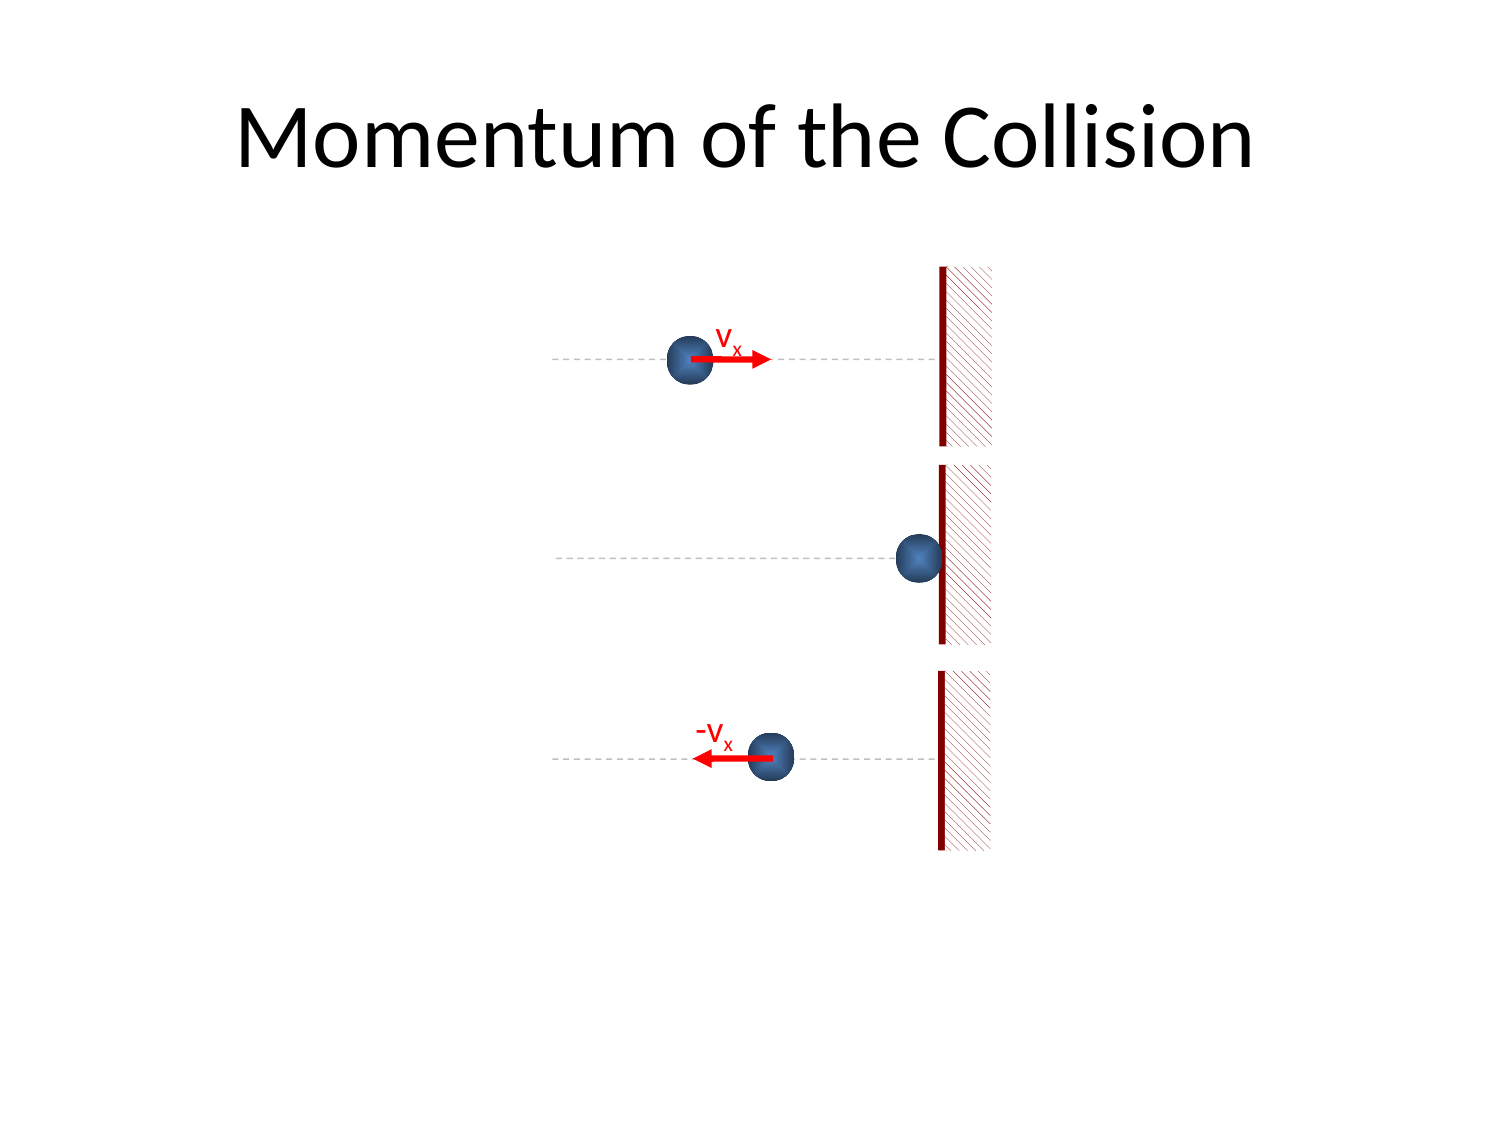

# Momentum of the Collision

vx

-vx